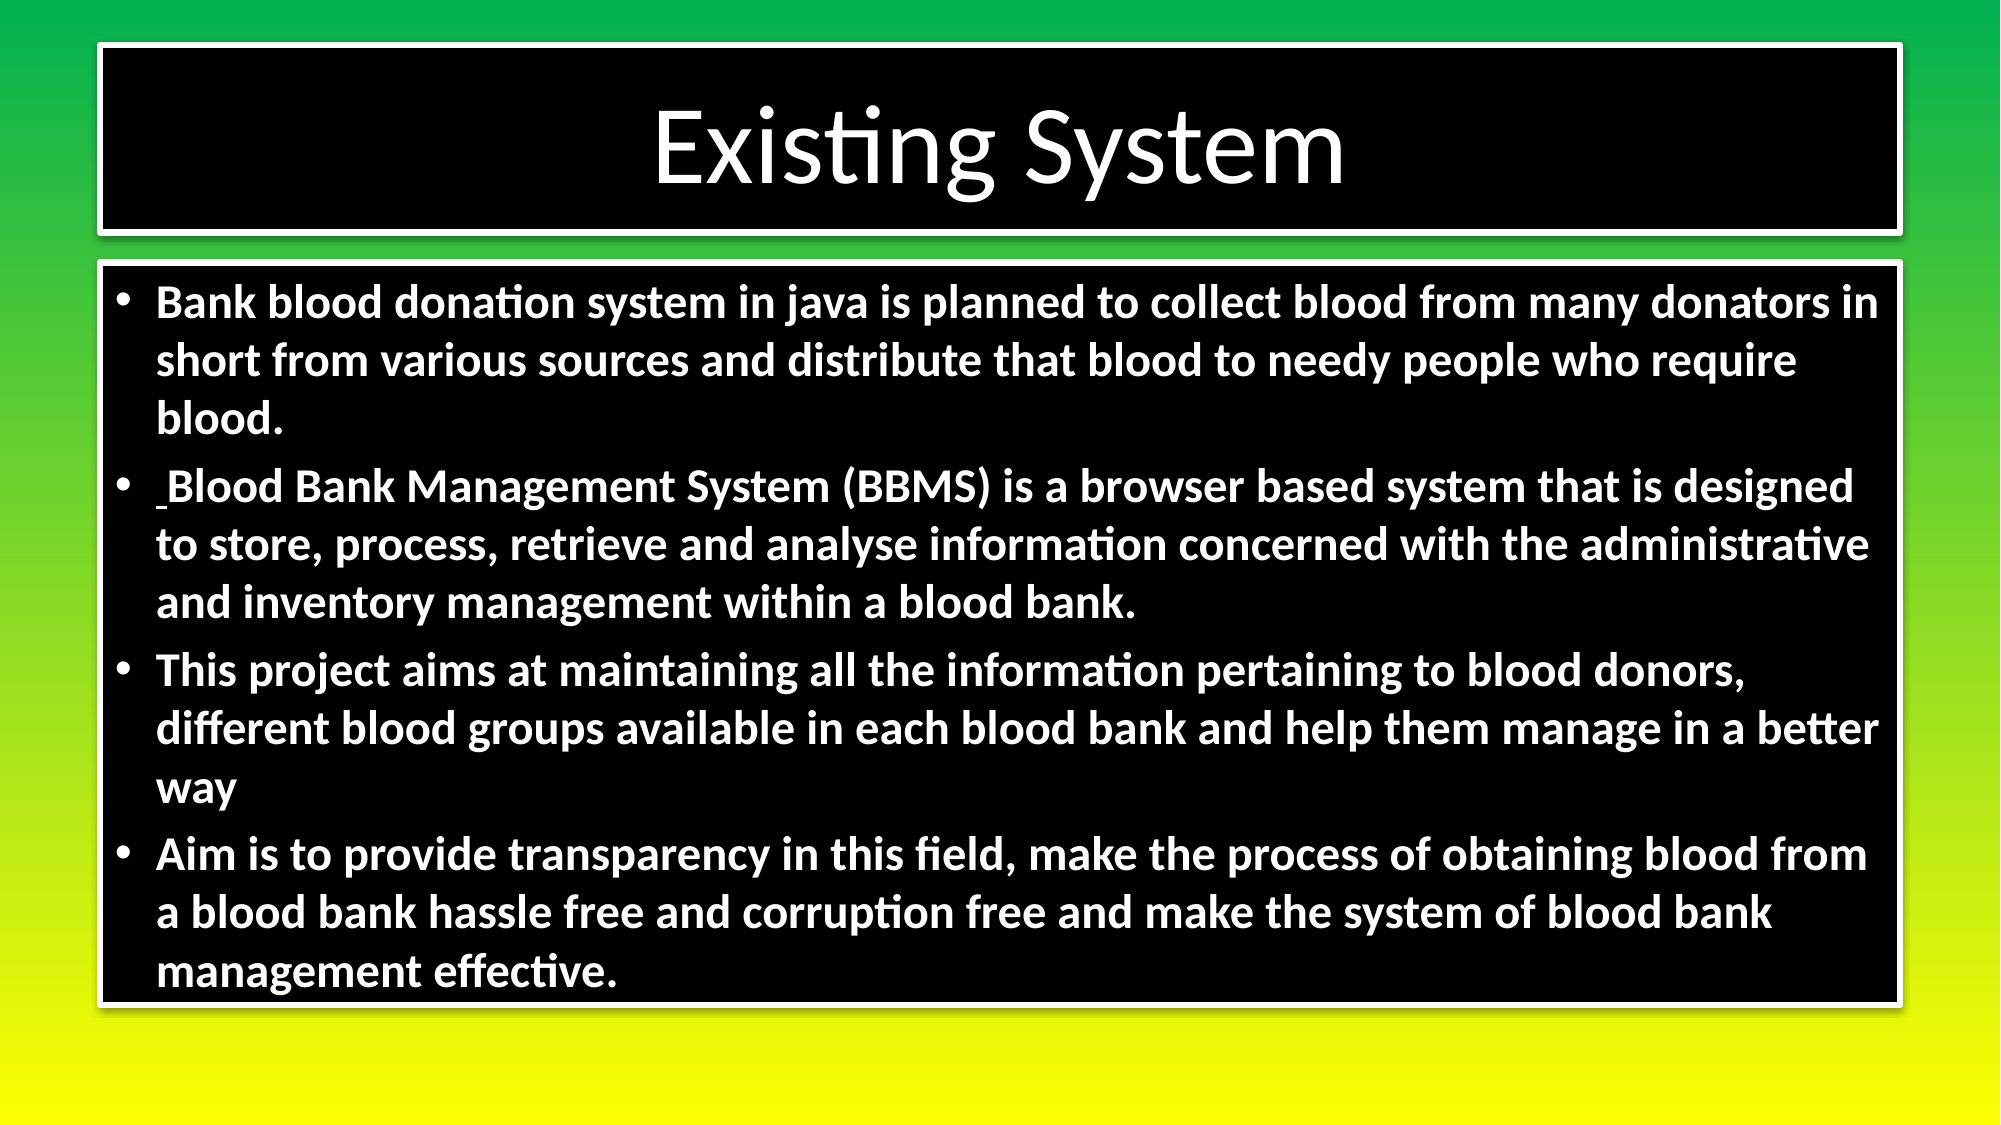

# Existing System
Bank blood donation system in java is planned to collect blood from many donators in short from various sources and distribute that blood to needy people who require blood.
 Blood Bank Management System (BBMS) is a browser based system that is designed to store, process, retrieve and analyse information concerned with the administrative and inventory management within a blood bank.
This project aims at maintaining all the information pertaining to blood donors, different blood groups available in each blood bank and help them manage in a better way
Aim is to provide transparency in this field, make the process of obtaining blood from a blood bank hassle free and corruption free and make the system of blood bank management effective.